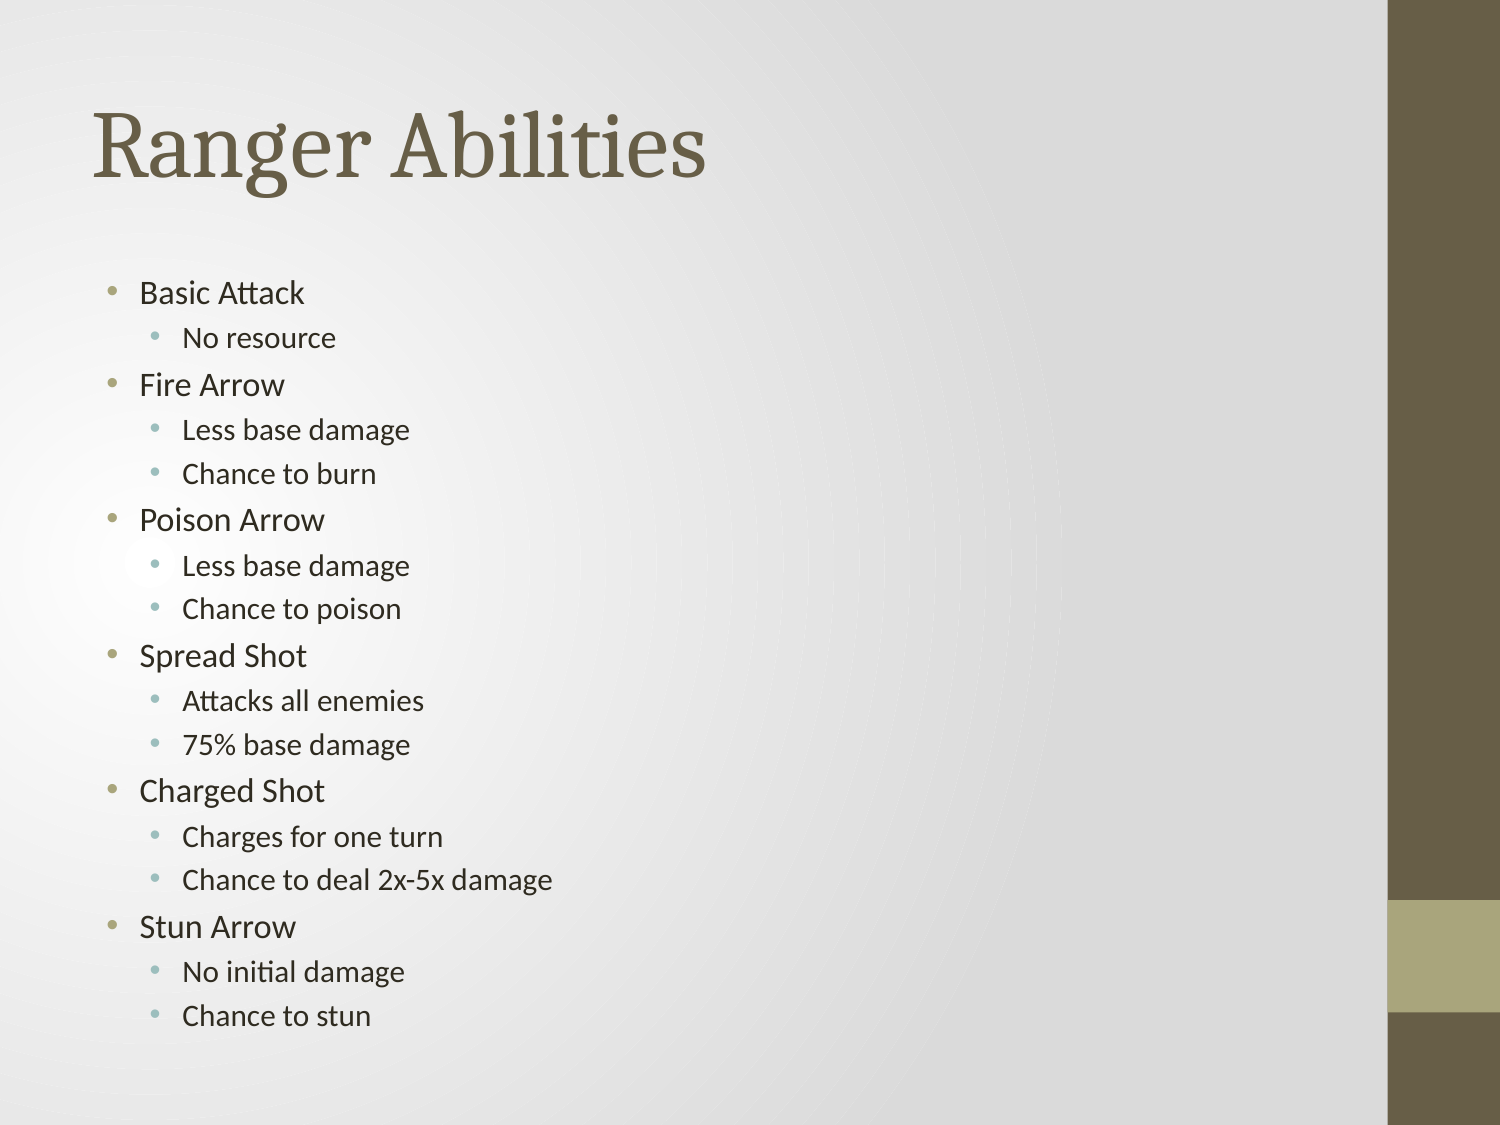

# Ranger Abilities
Basic Attack
No resource
Fire Arrow
Less base damage
Chance to burn
Poison Arrow
Less base damage
Chance to poison
Spread Shot
Attacks all enemies
75% base damage
Charged Shot
Charges for one turn
Chance to deal 2x-5x damage
Stun Arrow
No initial damage
Chance to stun